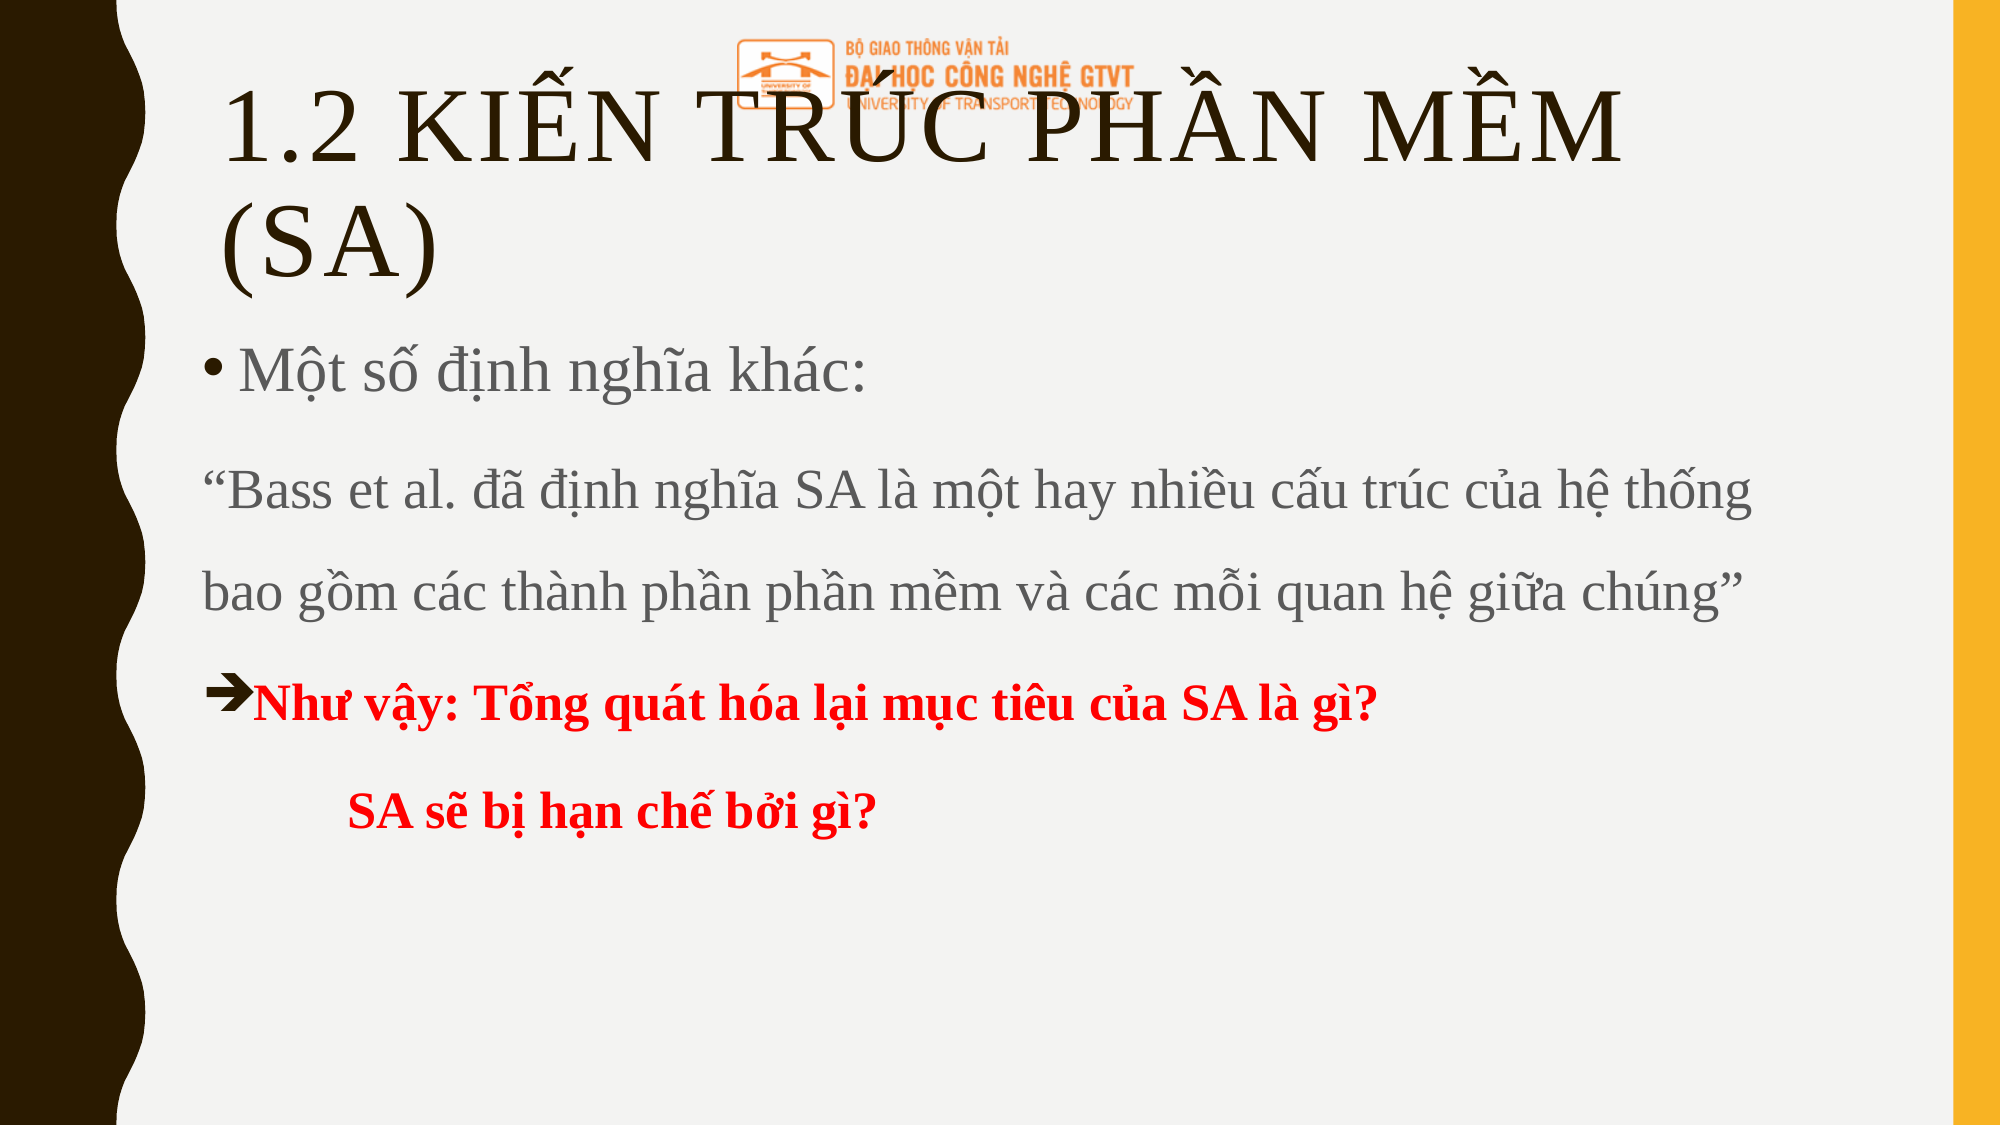

# 1.2 Kiến trúc phần mềm (SA)
Một số định nghĩa khác:
“Bass et al. đã định nghĩa SA là một hay nhiều cấu trúc của hệ thống bao gồm các thành phần phần mềm và các mỗi quan hệ giữa chúng”
Như vậy: Tổng quát hóa lại mục tiêu của SA là gì?
		SA sẽ bị hạn chế bởi gì?